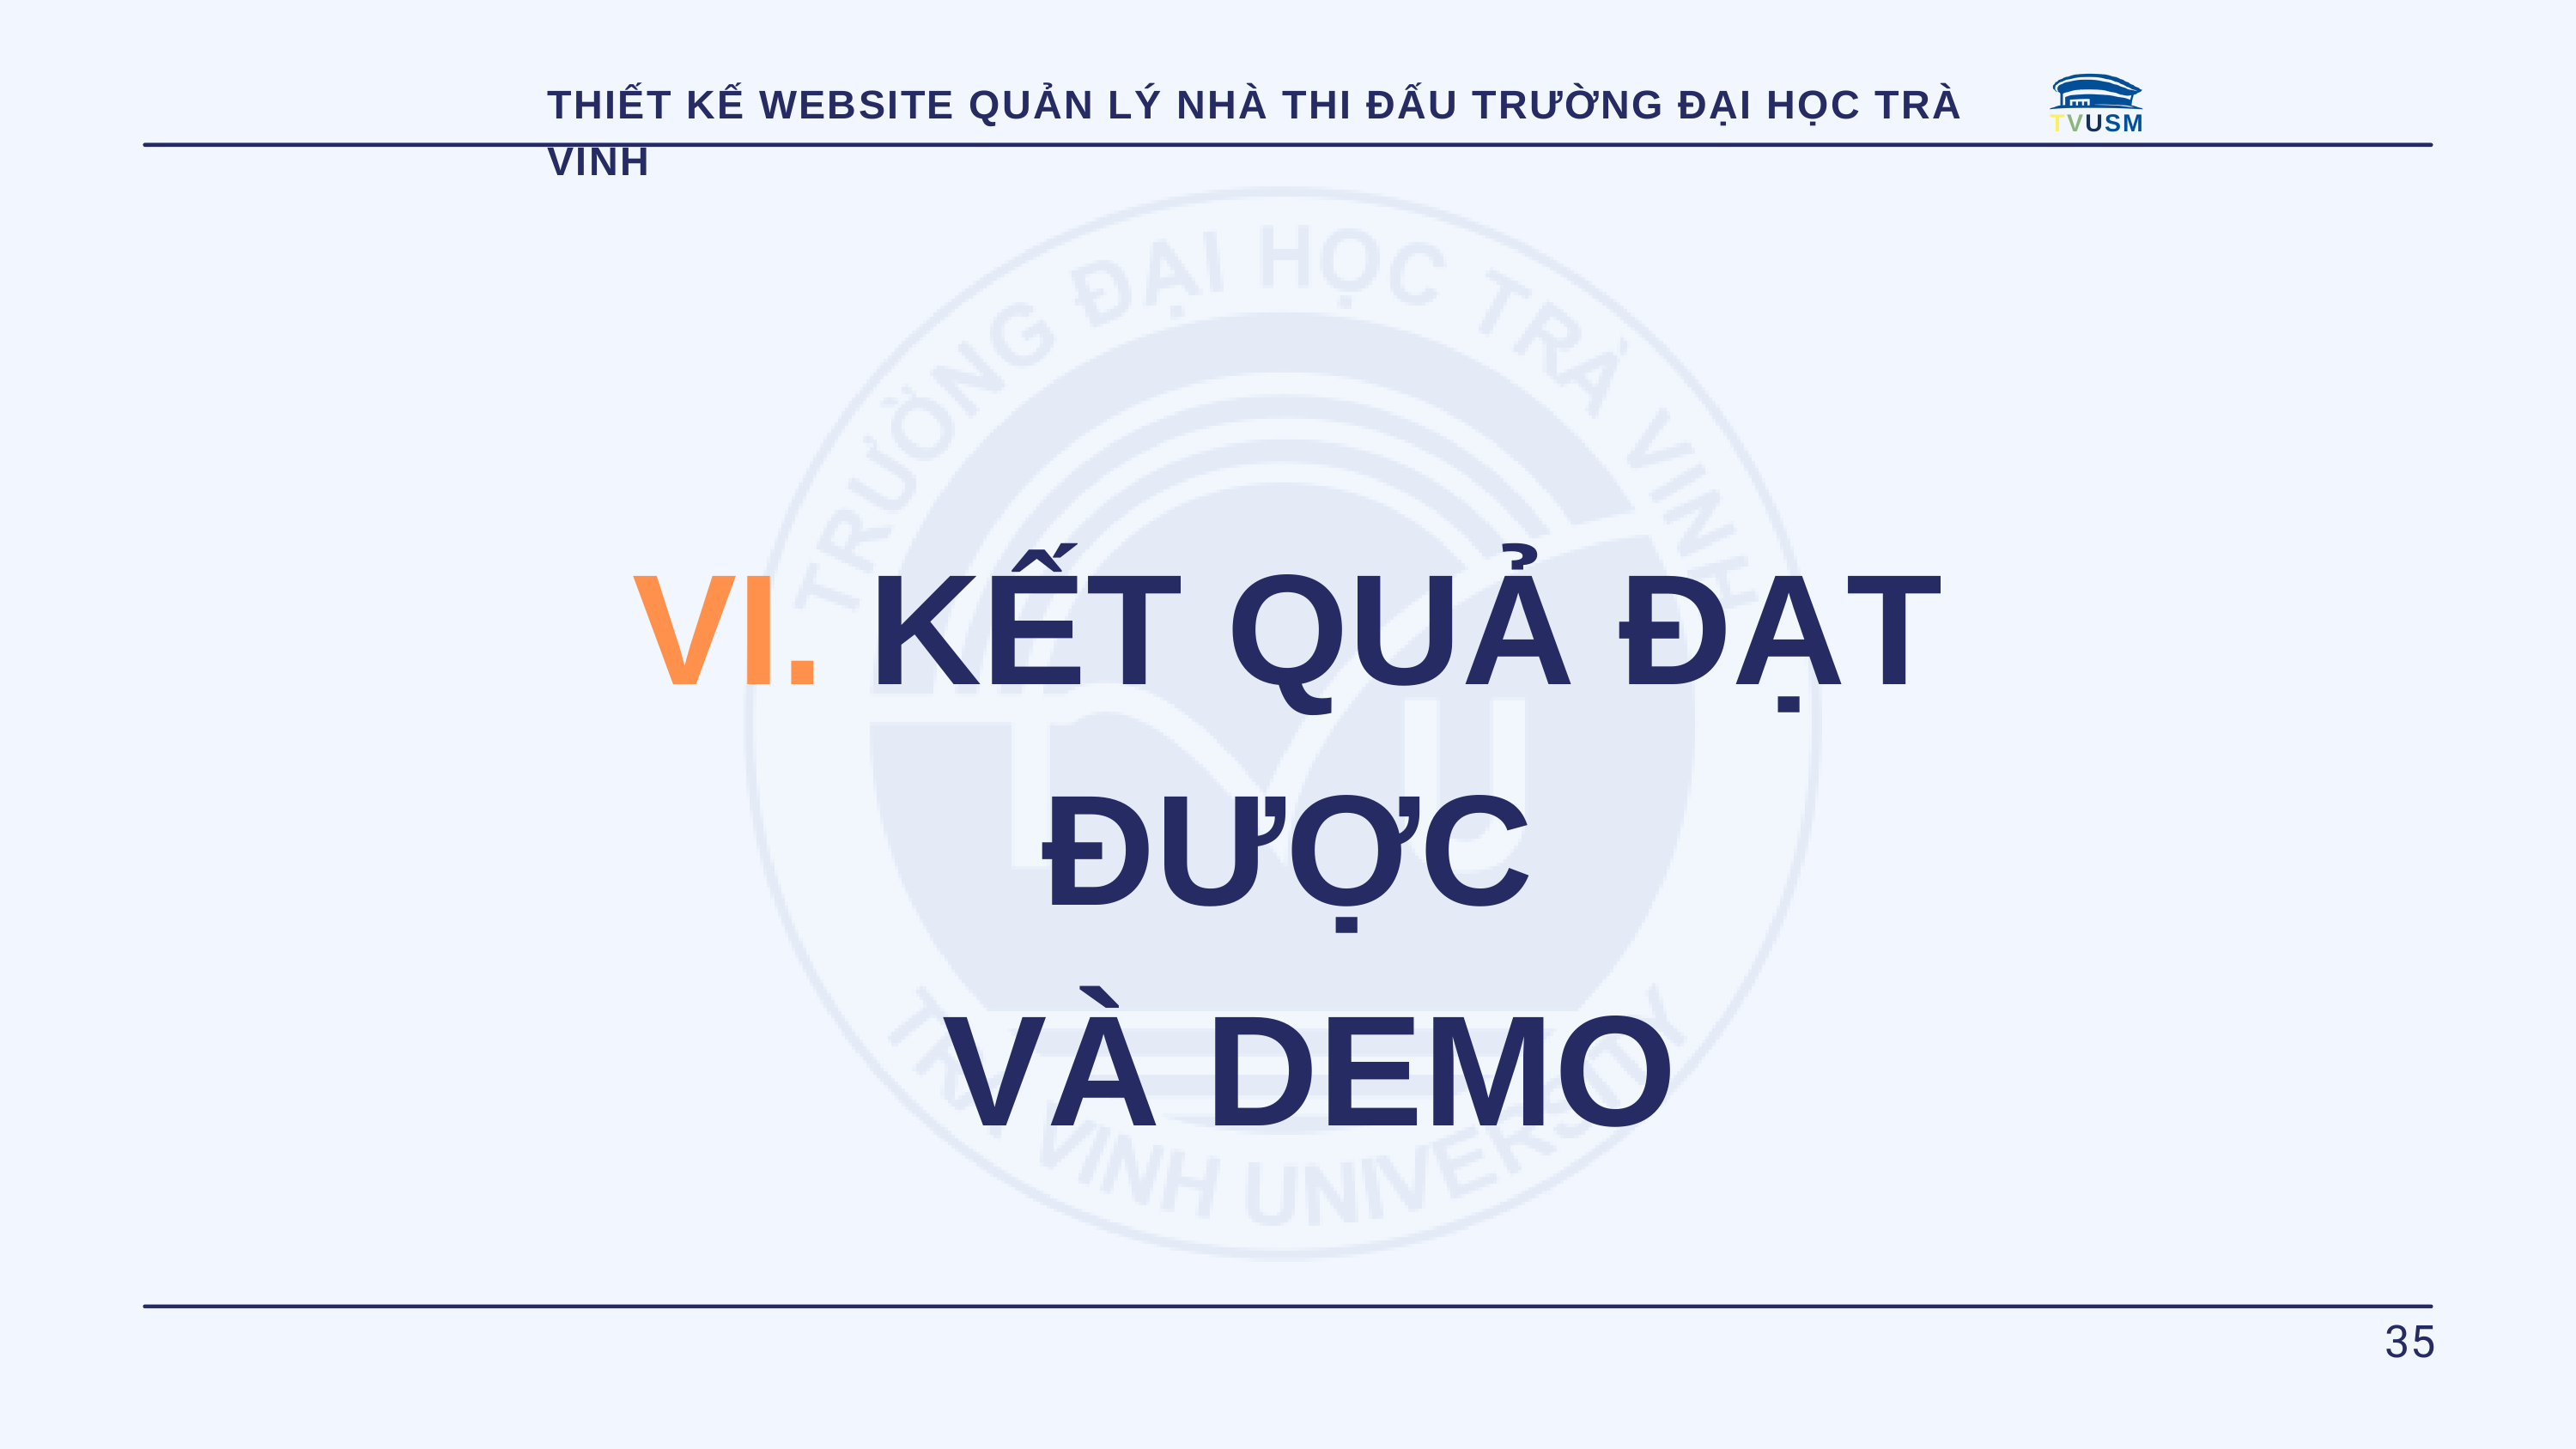

TVUSM
THIẾT KẾ WEBSITE QUẢN LÝ NHÀ THI ĐẤU TRƯỜNG ĐẠI HỌC TRÀ VINH

VI. KẾT QUẢ ĐẠT ĐƯỢC
 VÀ DEMO
35